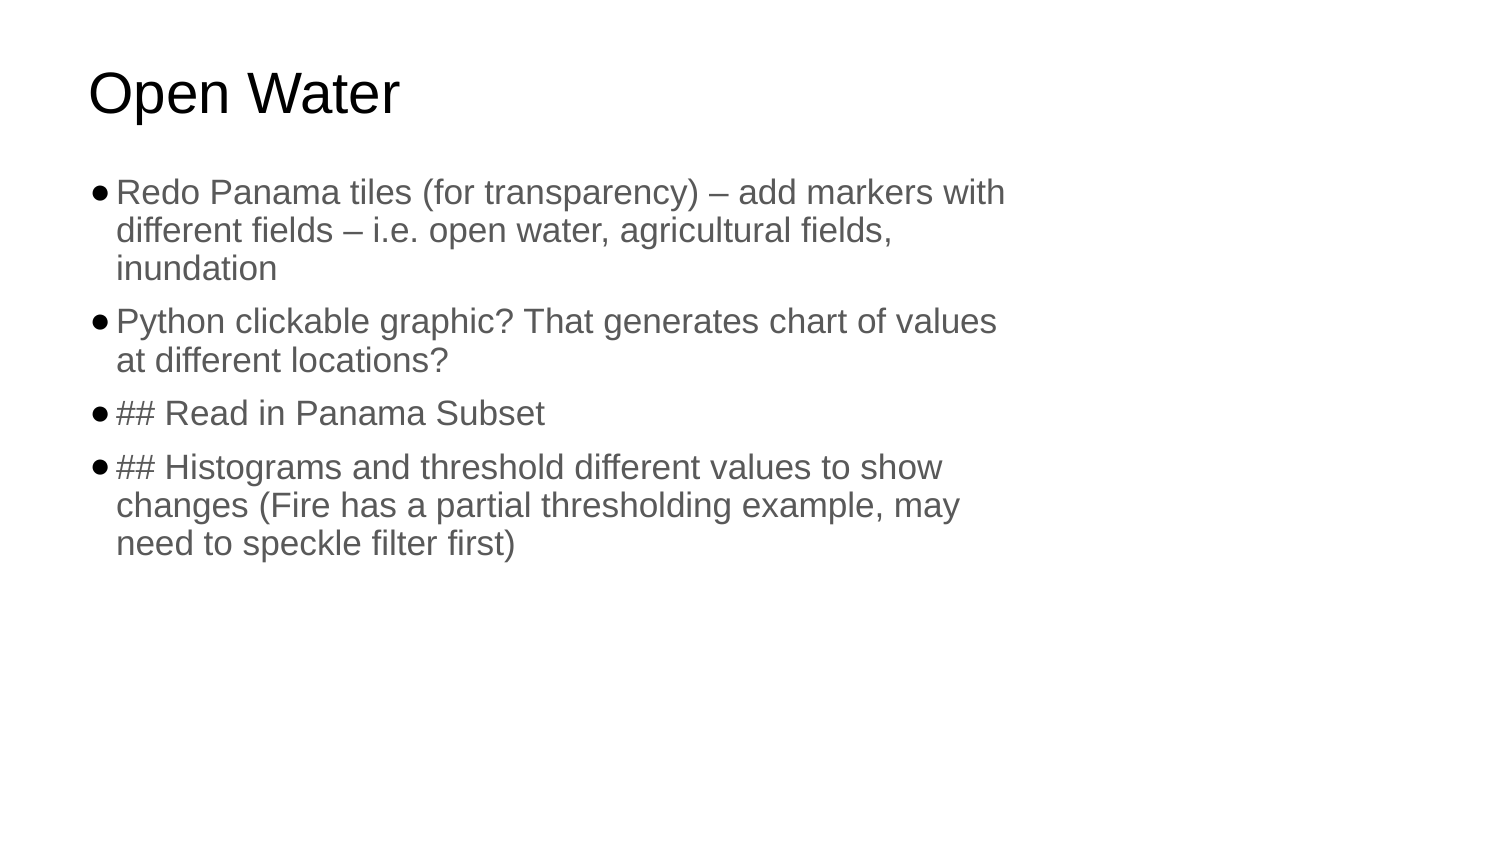

# Open Water
Redo Panama tiles (for transparency) – add markers with different fields – i.e. open water, agricultural fields, inundation
Python clickable graphic? That generates chart of values at different locations?
## Read in Panama Subset
## Histograms and threshold different values to show changes (Fire has a partial thresholding example, may need to speckle filter first)